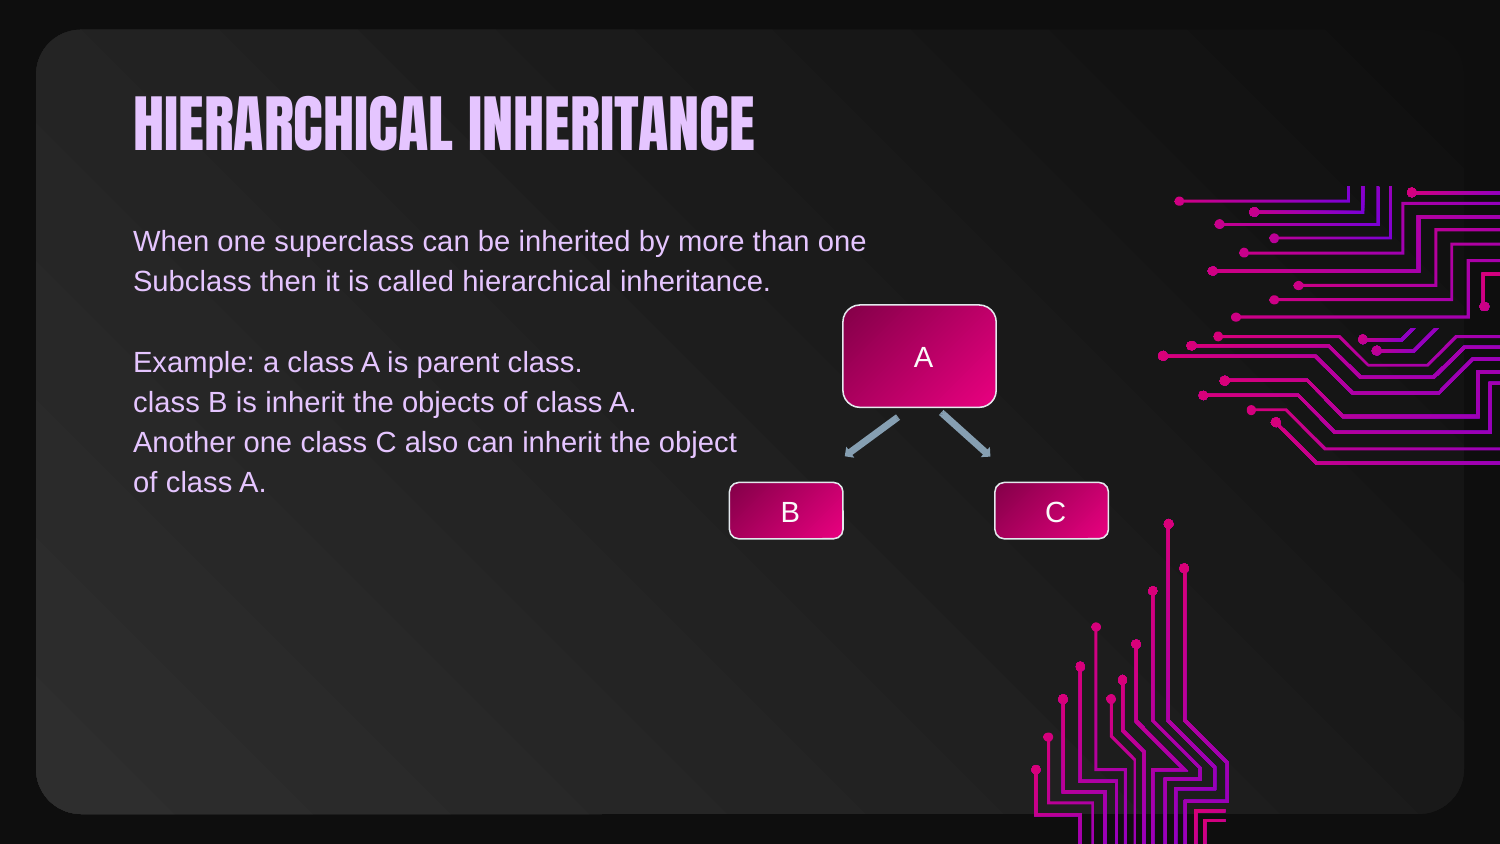

# HIERARCHICAL INHERITANCE
When one superclass can be inherited by more than one
Subclass then it is called hierarchical inheritance.

Example: a class A is parent class.
class B is inherit the objects of class A.
Another one class C also can inherit the object
of class A.
 A

 C
 B